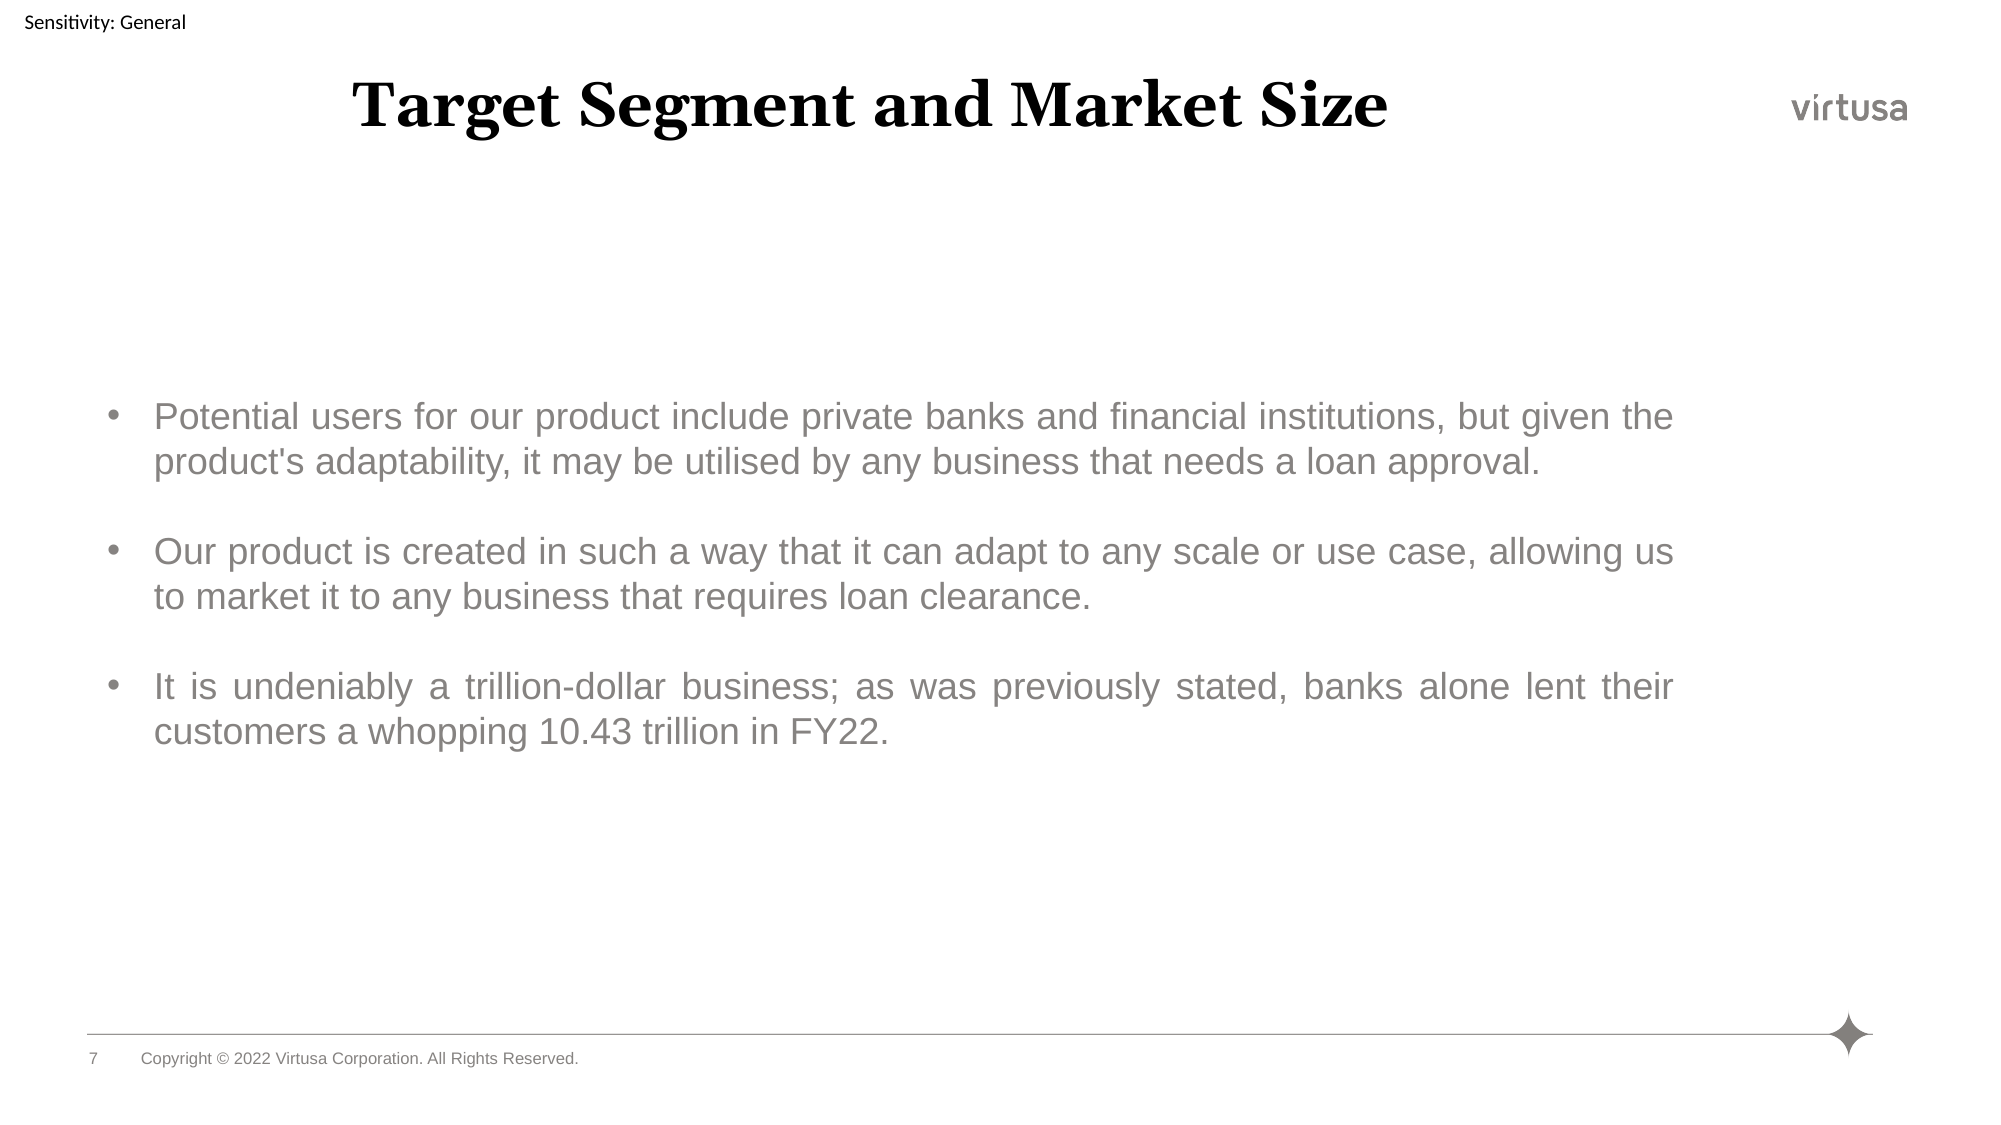

# Target Segment and Market Size

Potential users for our product include private banks and financial institutions, but given the product's adaptability, it may be utilised by any business that needs a loan approval.

Our product is created in such a way that it can adapt to any scale or use case, allowing us to market it to any business that requires loan clearance.

It is undeniably a trillion-dollar business; as was previously stated, banks alone lent their customers a whopping 10.43 trillion in FY22.